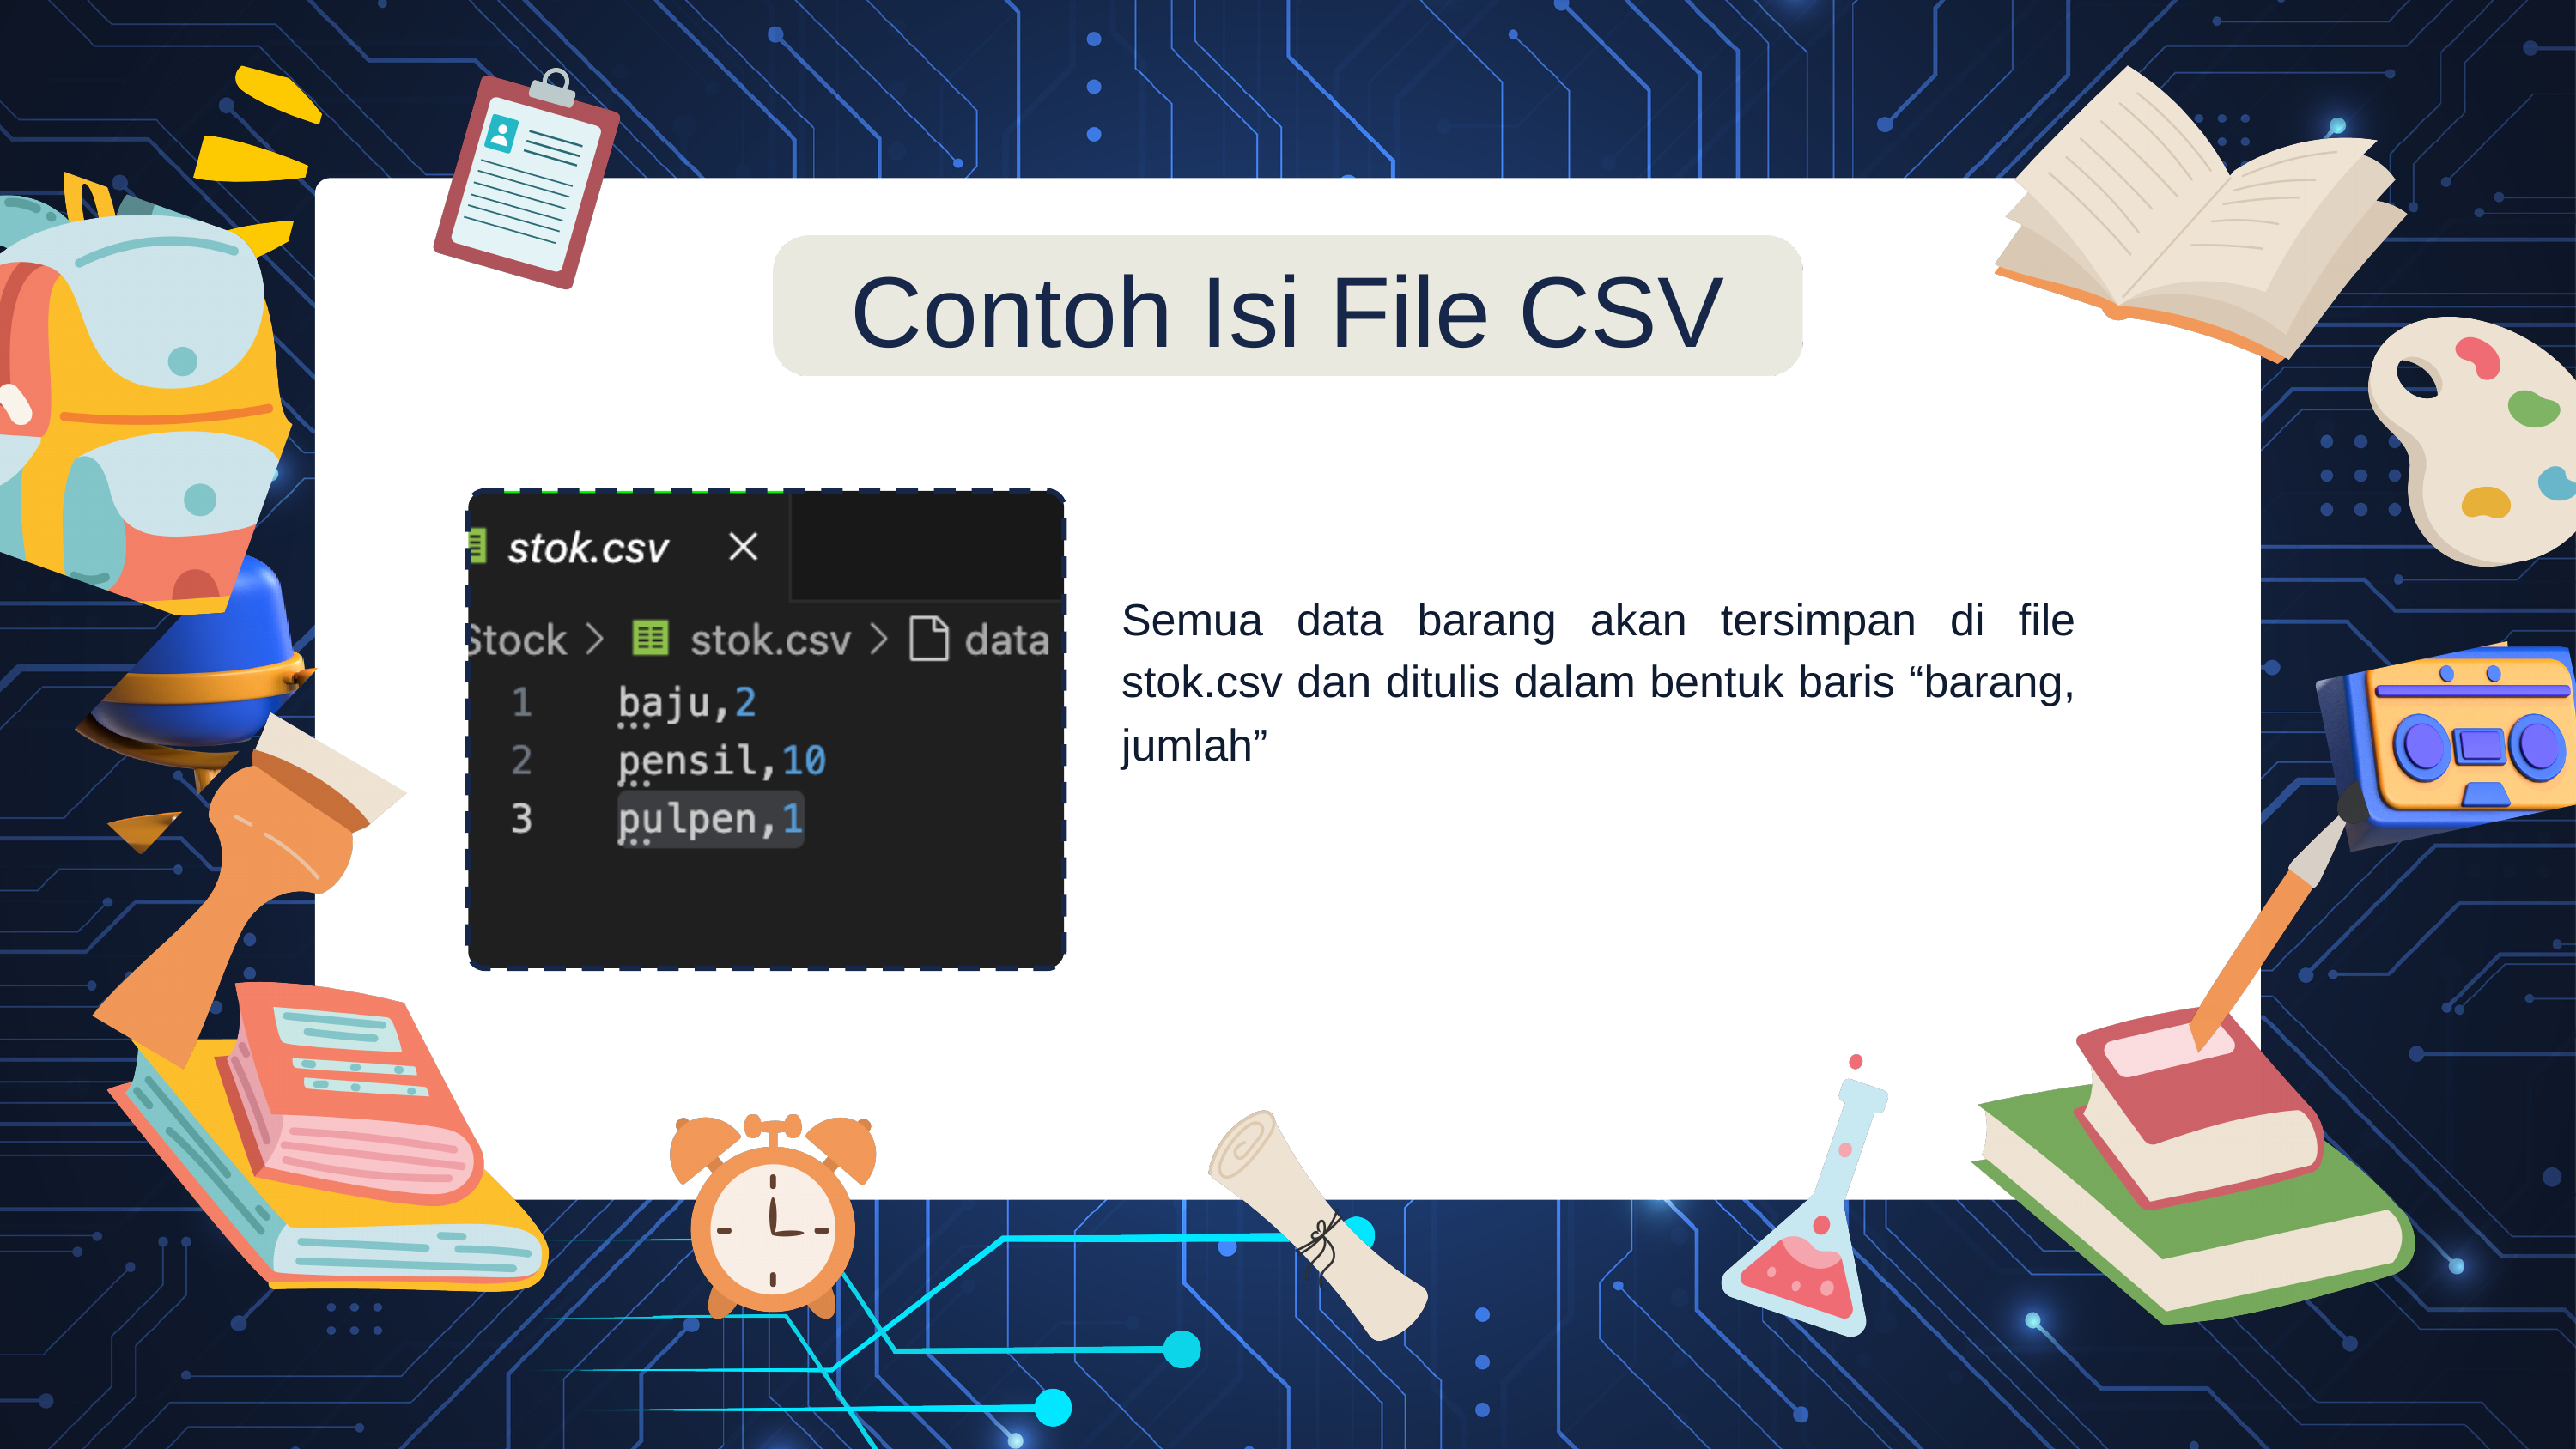

Contoh Isi File CSV

Semua data barang akan tersimpan di file stok.csv dan ditulis dalam bentuk baris “barang, jumlah”